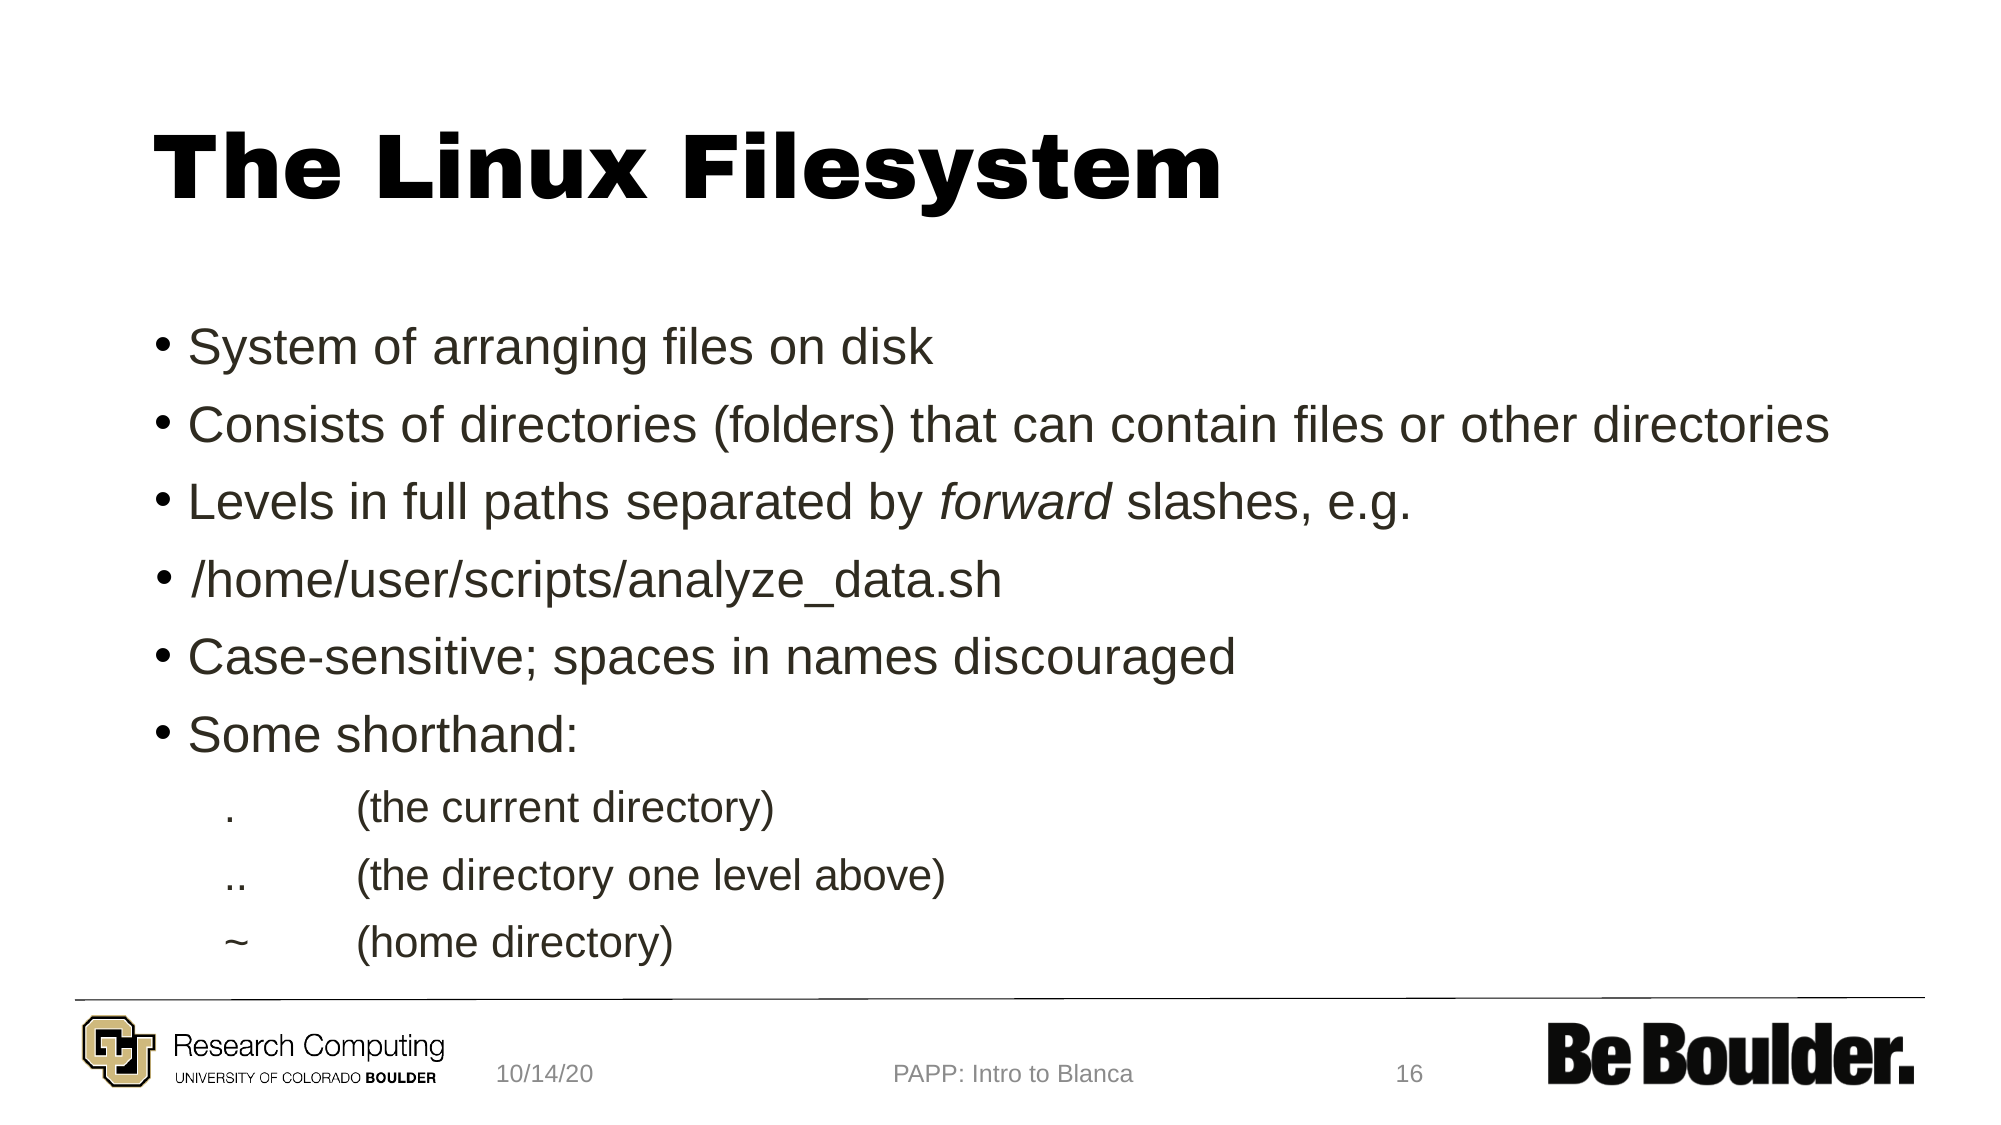

# The Linux Filesystem
System of arranging files on disk
Consists of directories (folders) that can contain files or other directories
Levels in full paths separated by forward slashes, e.g.
/home/user/scripts/analyze_data.sh
Case-sensitive; spaces in names discouraged
Some shorthand:
.	(the current directory)
..	(the directory one level above)
~	(home directory)
10/14/20
PAPP: Intro to Blanca
16